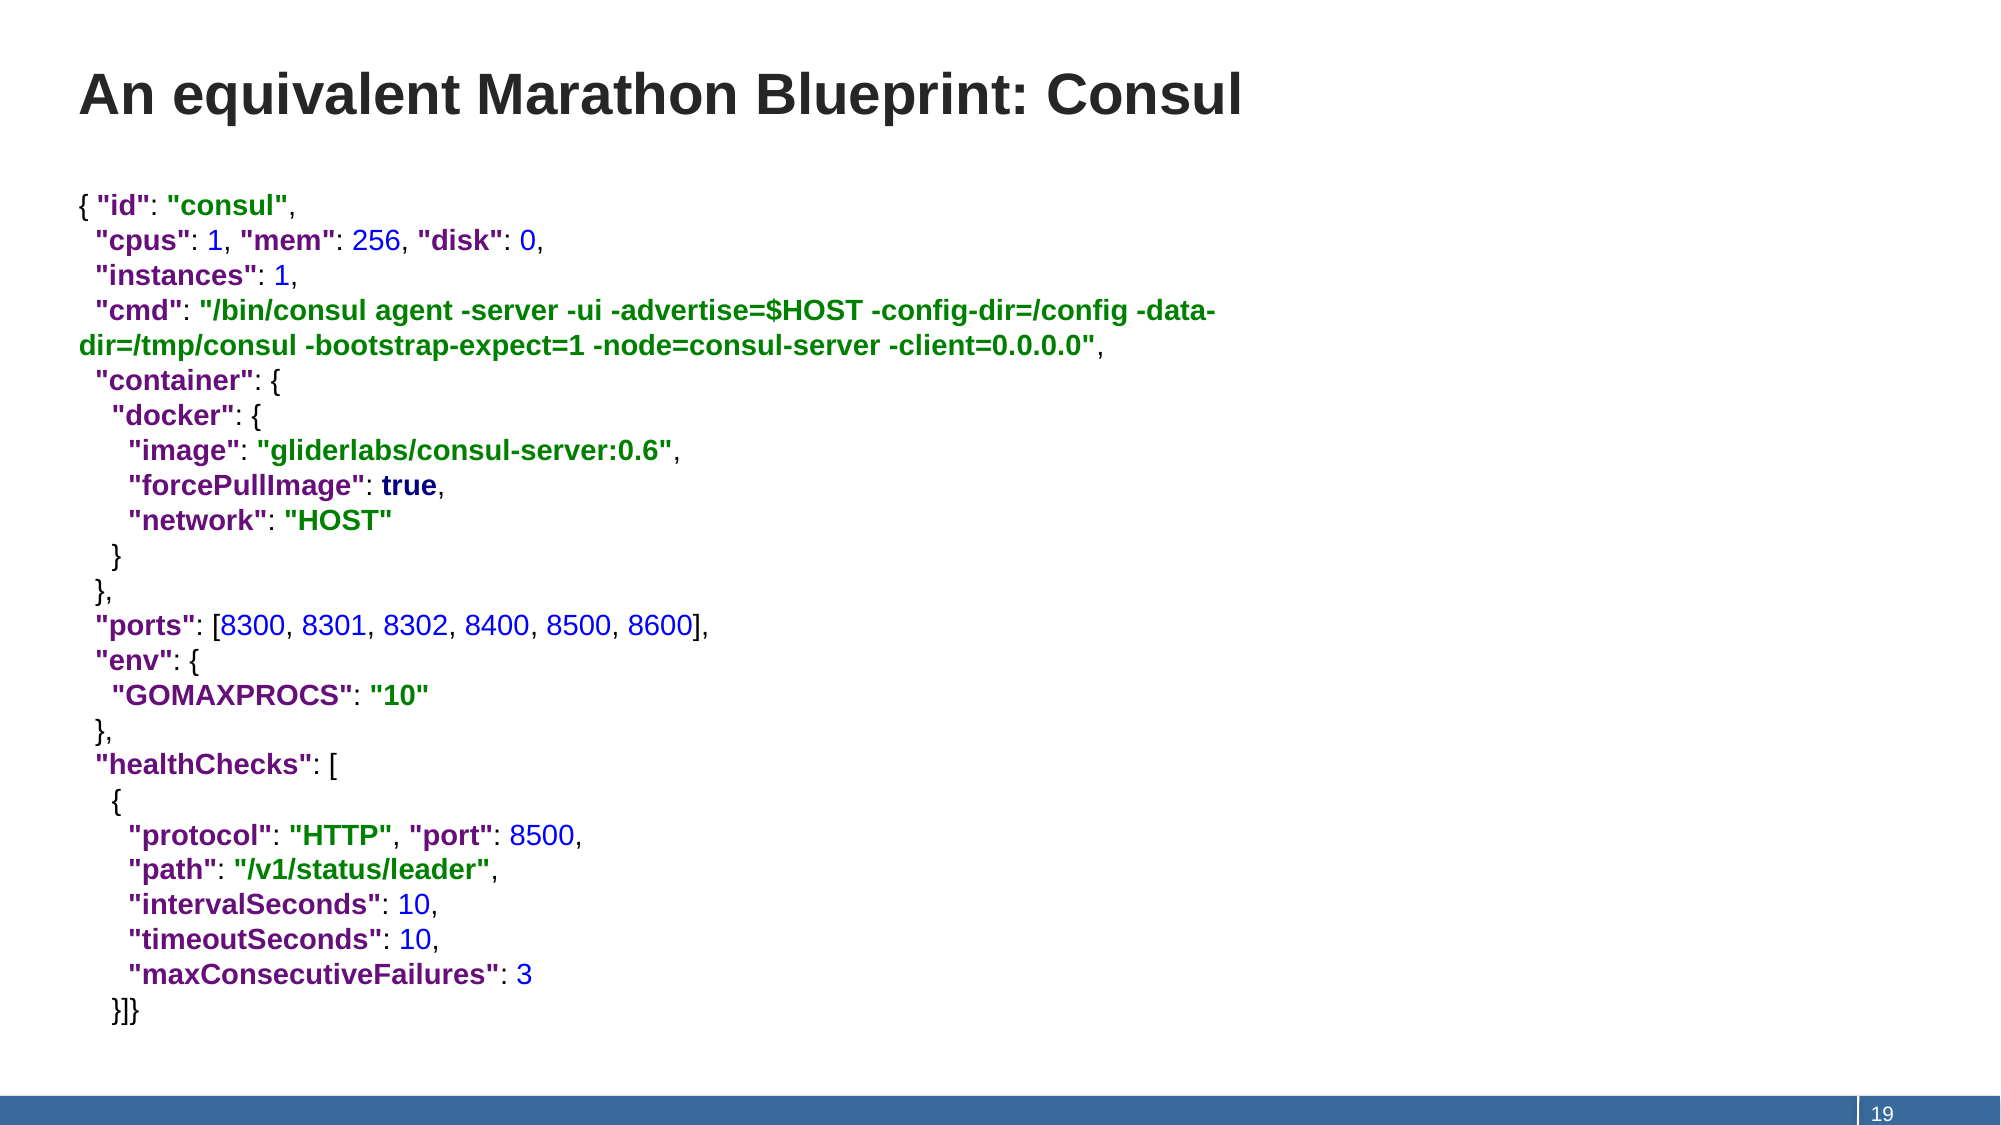

# An equivalent Marathon Blueprint: Consul
{ "id": "consul",
  "cpus": 1, "mem": 256, "disk": 0,
  "instances": 1,
  "cmd": "/bin/consul agent -server -ui -advertise=$HOST -config-dir=/config -data-dir=/tmp/consul -bootstrap-expect=1 -node=consul-server -client=0.0.0.0",
  "container": {
    "docker": {
      "image": "gliderlabs/consul-server:0.6",
      "forcePullImage": true,
      "network": "HOST"
    }
  },
  "ports": [8300, 8301, 8302, 8400, 8500, 8600],
  "env": {
    "GOMAXPROCS": "10"
  },
  "healthChecks": [
    {
      "protocol": "HTTP", "port": 8500,
      "path": "/v1/status/leader",
      "intervalSeconds": 10,
      "timeoutSeconds": 10,
      "maxConsecutiveFailures": 3
    }]}
19